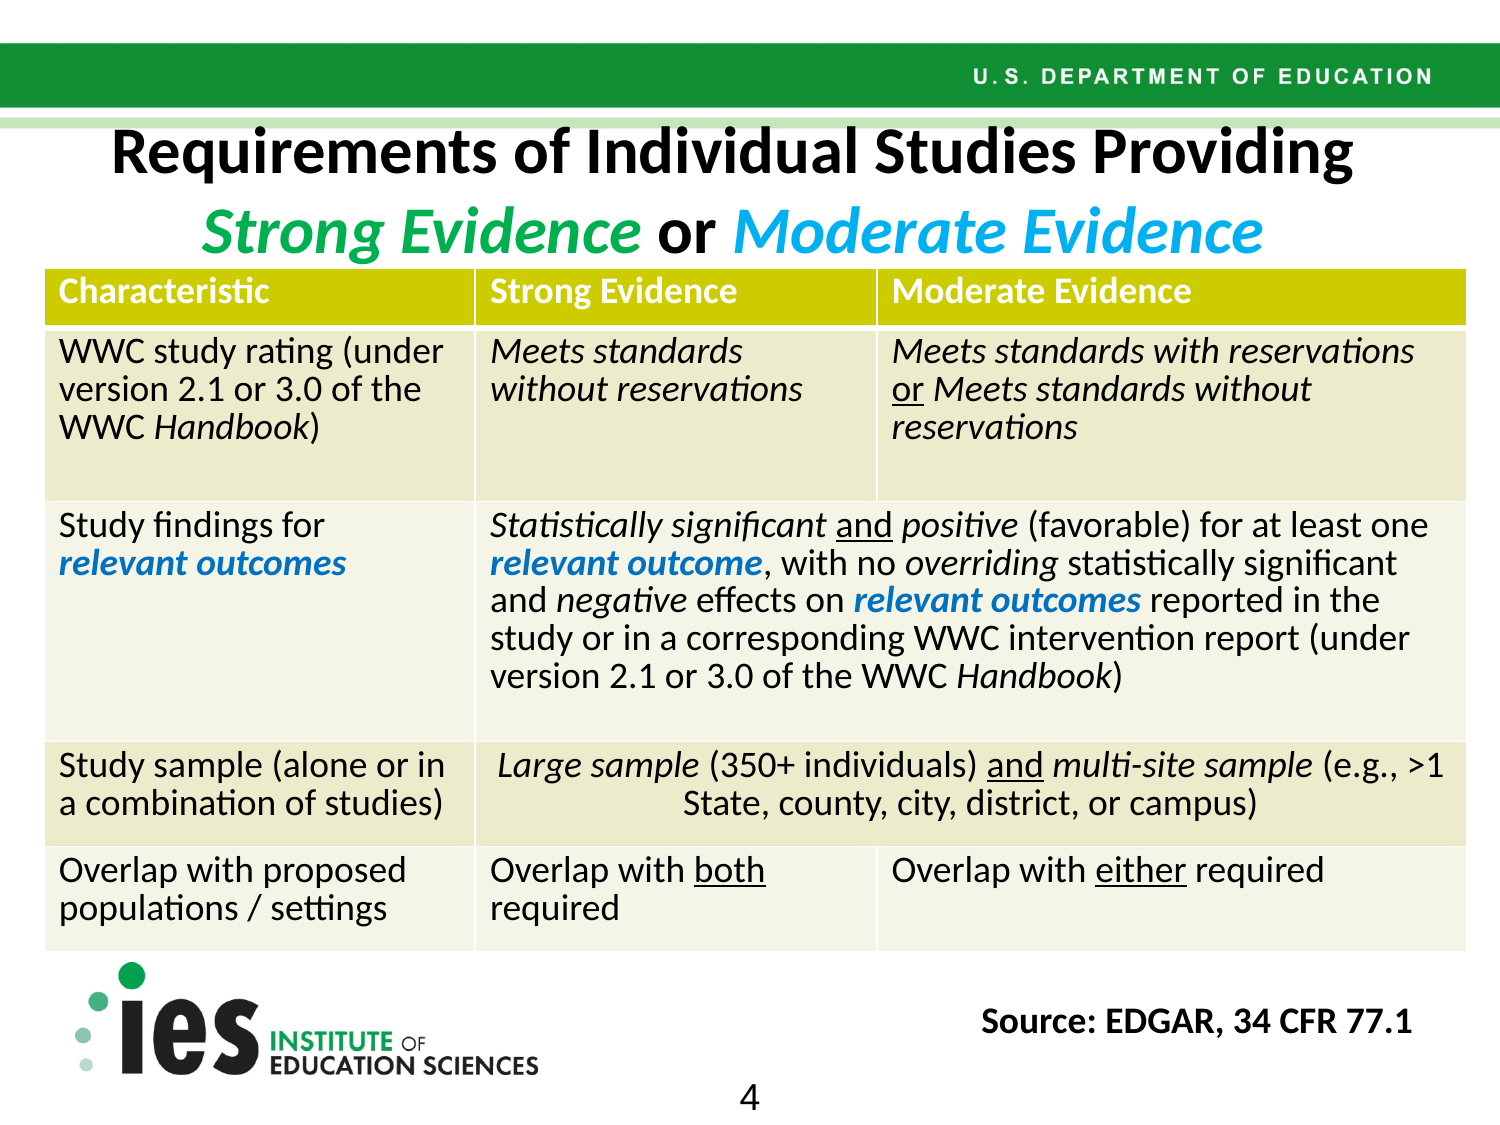

Requirements of Individual Studies Providing Strong Evidence or Moderate Evidence
| Characteristic | Strong Evidence | Moderate Evidence |
| --- | --- | --- |
| WWC study rating (under version 2.1 or 3.0 of the WWC Handbook) | Meets standards without reservations | Meets standards with reservations or Meets standards without reservations |
| Study findings for relevant outcomes | Statistically significant and positive (favorable) for at least one relevant outcome, with no overriding statistically significant and negative effects on relevant outcomes reported in the study or in a corresponding WWC intervention report (under version 2.1 or 3.0 of the WWC Handbook) |  |
| Study sample (alone or in a combination of studies) | Large sample (350+ individuals) and multi-site sample (e.g., >1 State, county, city, district, or campus) |  |
| Overlap with proposed populations / settings | Overlap with both required | Overlap with either required |
Source: EDGAR, 34 CFR 77.1
4